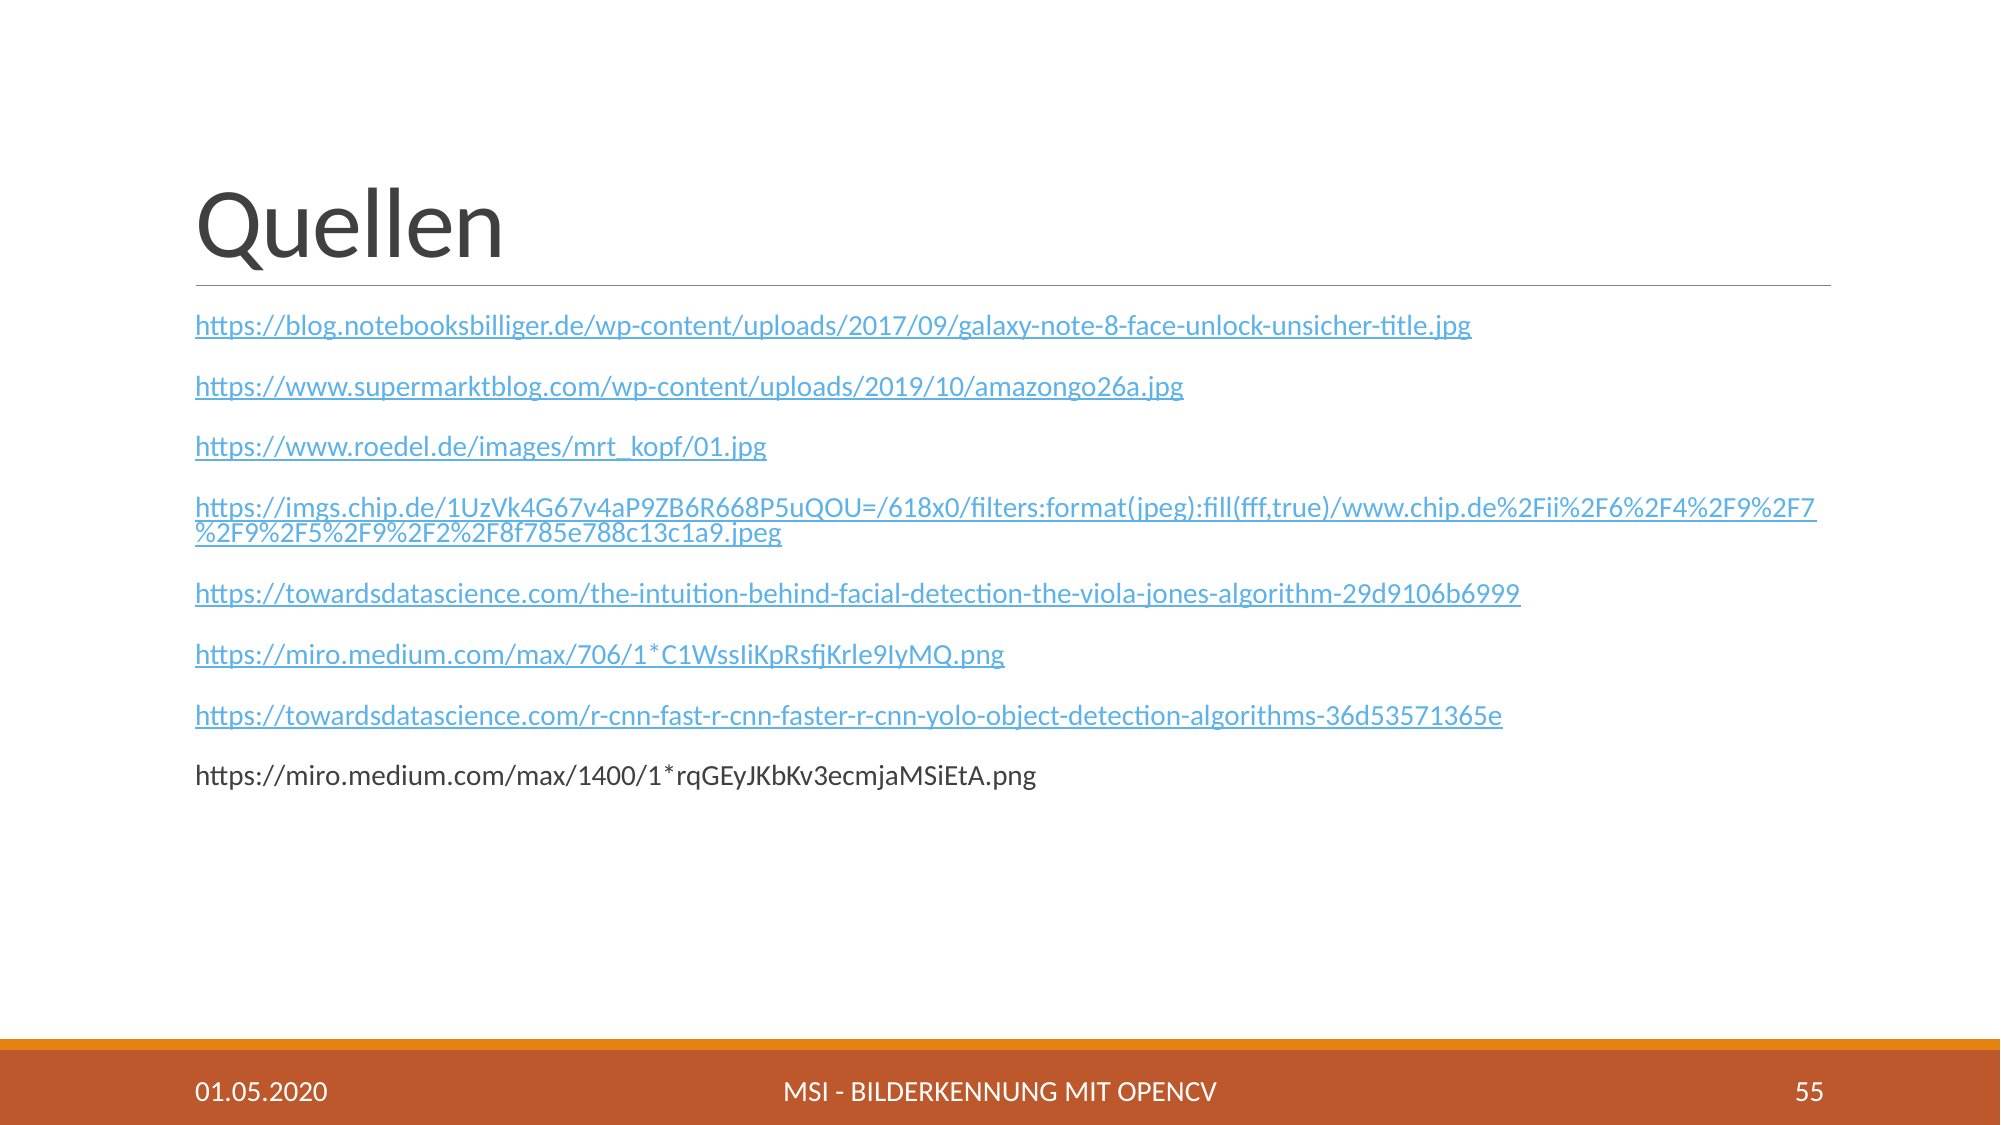

# Quellen
https://blog.notebooksbilliger.de/wp-content/uploads/2017/09/galaxy-note-8-face-unlock-unsicher-title.jpg
https://www.supermarktblog.com/wp-content/uploads/2019/10/amazongo26a.jpg
https://www.roedel.de/images/mrt_kopf/01.jpg
https://imgs.chip.de/1UzVk4G67v4aP9ZB6R668P5uQOU=/618x0/filters:format(jpeg):fill(fff,true)/www.chip.de%2Fii%2F6%2F4%2F9%2F7%2F9%2F5%2F9%2F2%2F8f785e788c13c1a9.jpeg
https://towardsdatascience.com/the-intuition-behind-facial-detection-the-viola-jones-algorithm-29d9106b6999
https://miro.medium.com/max/706/1*C1WssIiKpRsfjKrle9IyMQ.png
https://towardsdatascience.com/r-cnn-fast-r-cnn-faster-r-cnn-yolo-object-detection-algorithms-36d53571365e
https://miro.medium.com/max/1400/1*rqGEyJKbKv3ecmjaMSiEtA.png
01.05.2020
MSI - Bilderkennung mit OpenCV
55